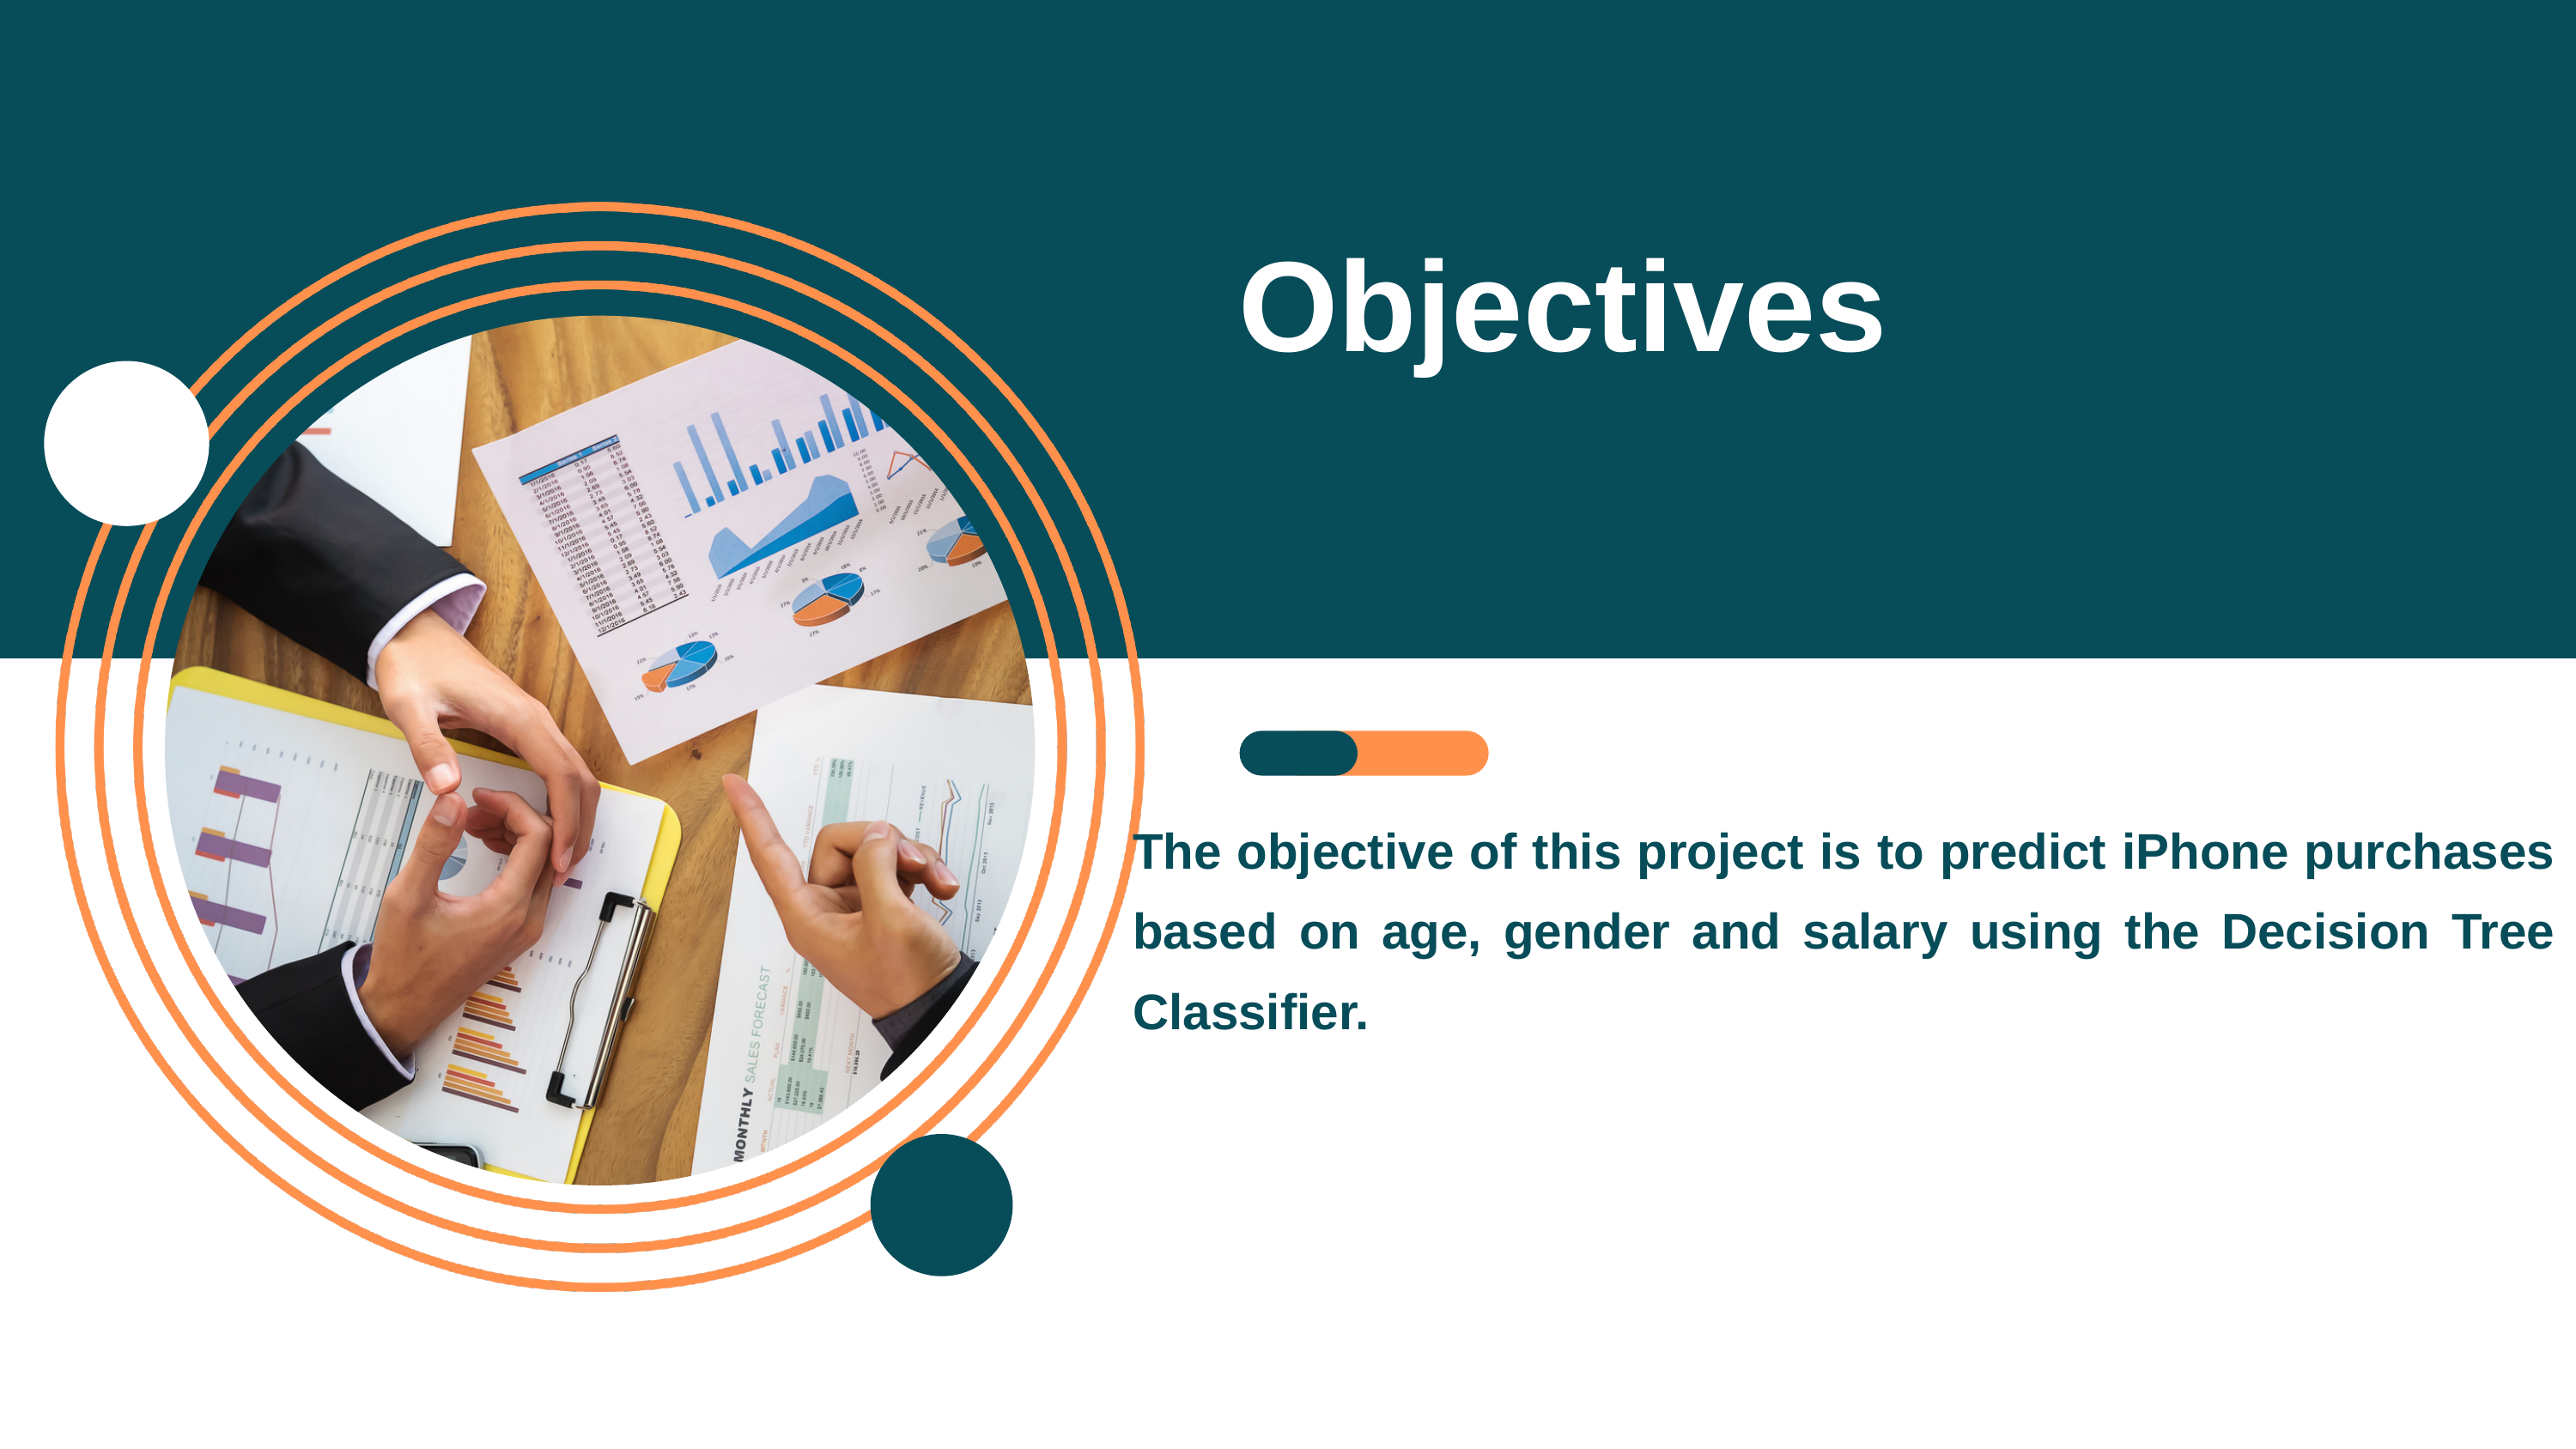

Objectives

The objective of this project is to predict iPhone purchases based on age, gender and salary using the Decision Tree Classifier.